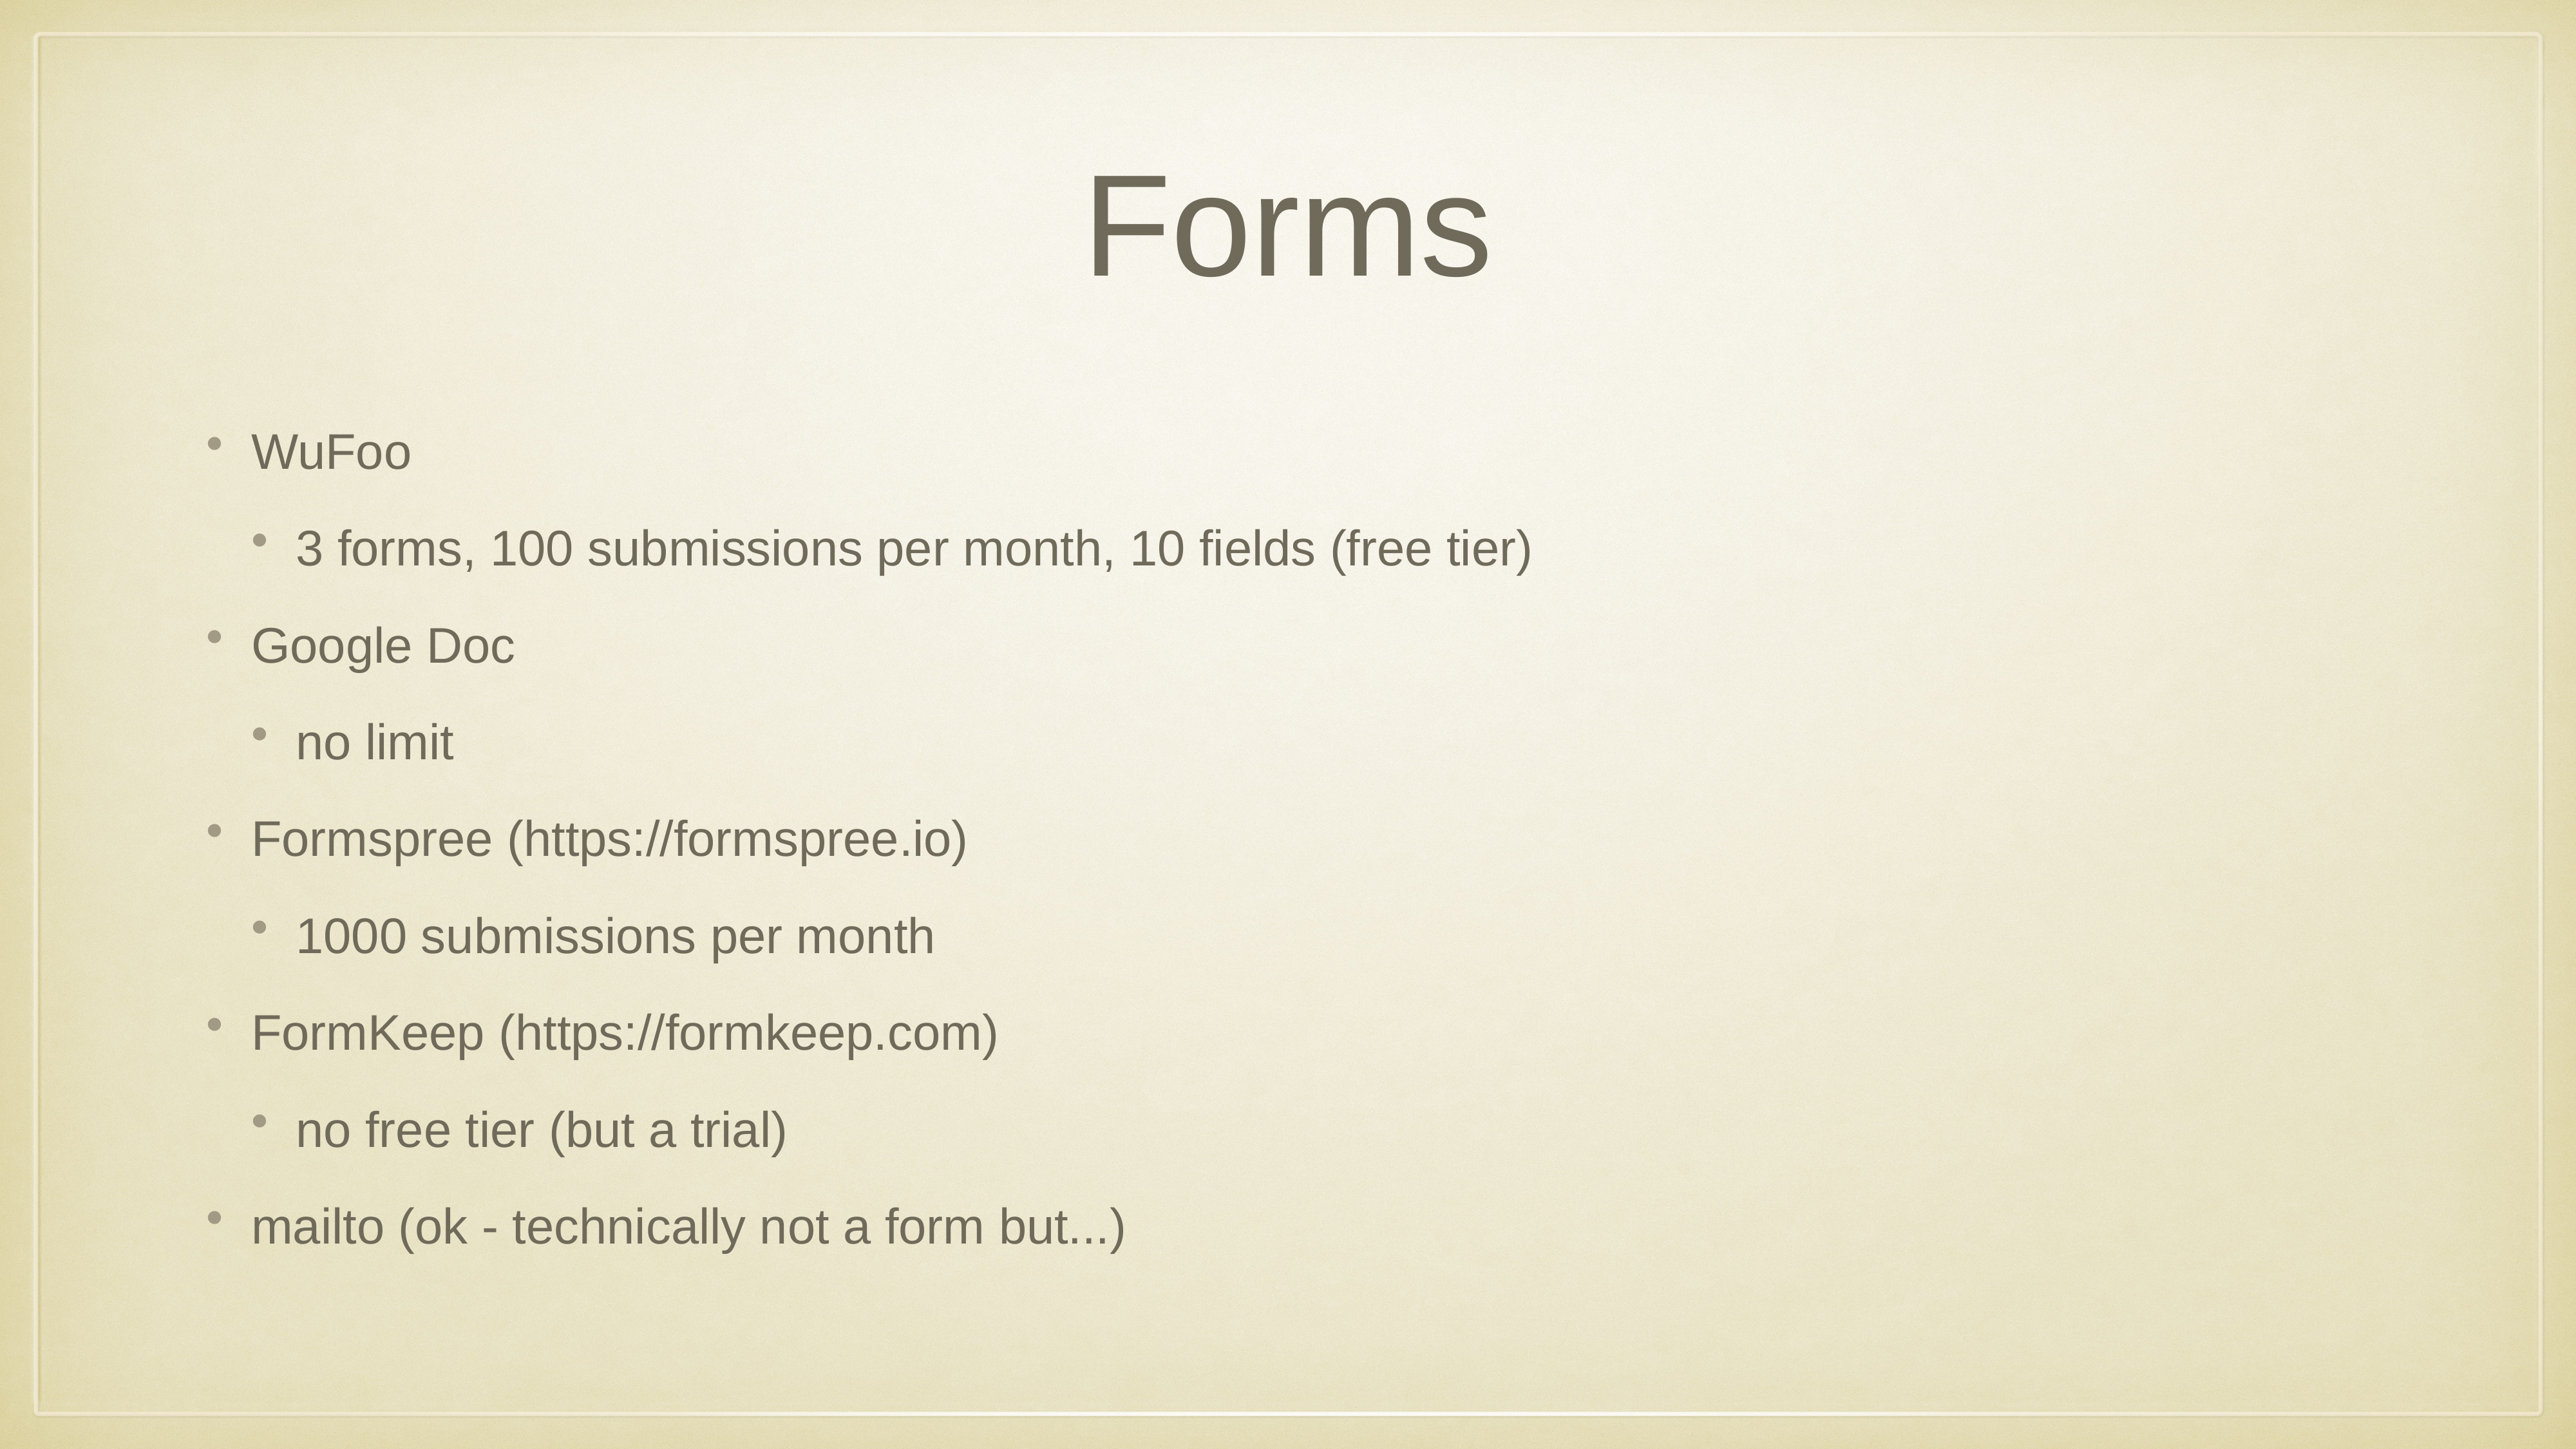

# Forms
WuFoo
3 forms, 100 submissions per month, 10 fields (free tier)
Google Doc
no limit
Formspree (https://formspree.io)
1000 submissions per month
FormKeep (https://formkeep.com)
no free tier (but a trial)
mailto (ok - technically not a form but...)